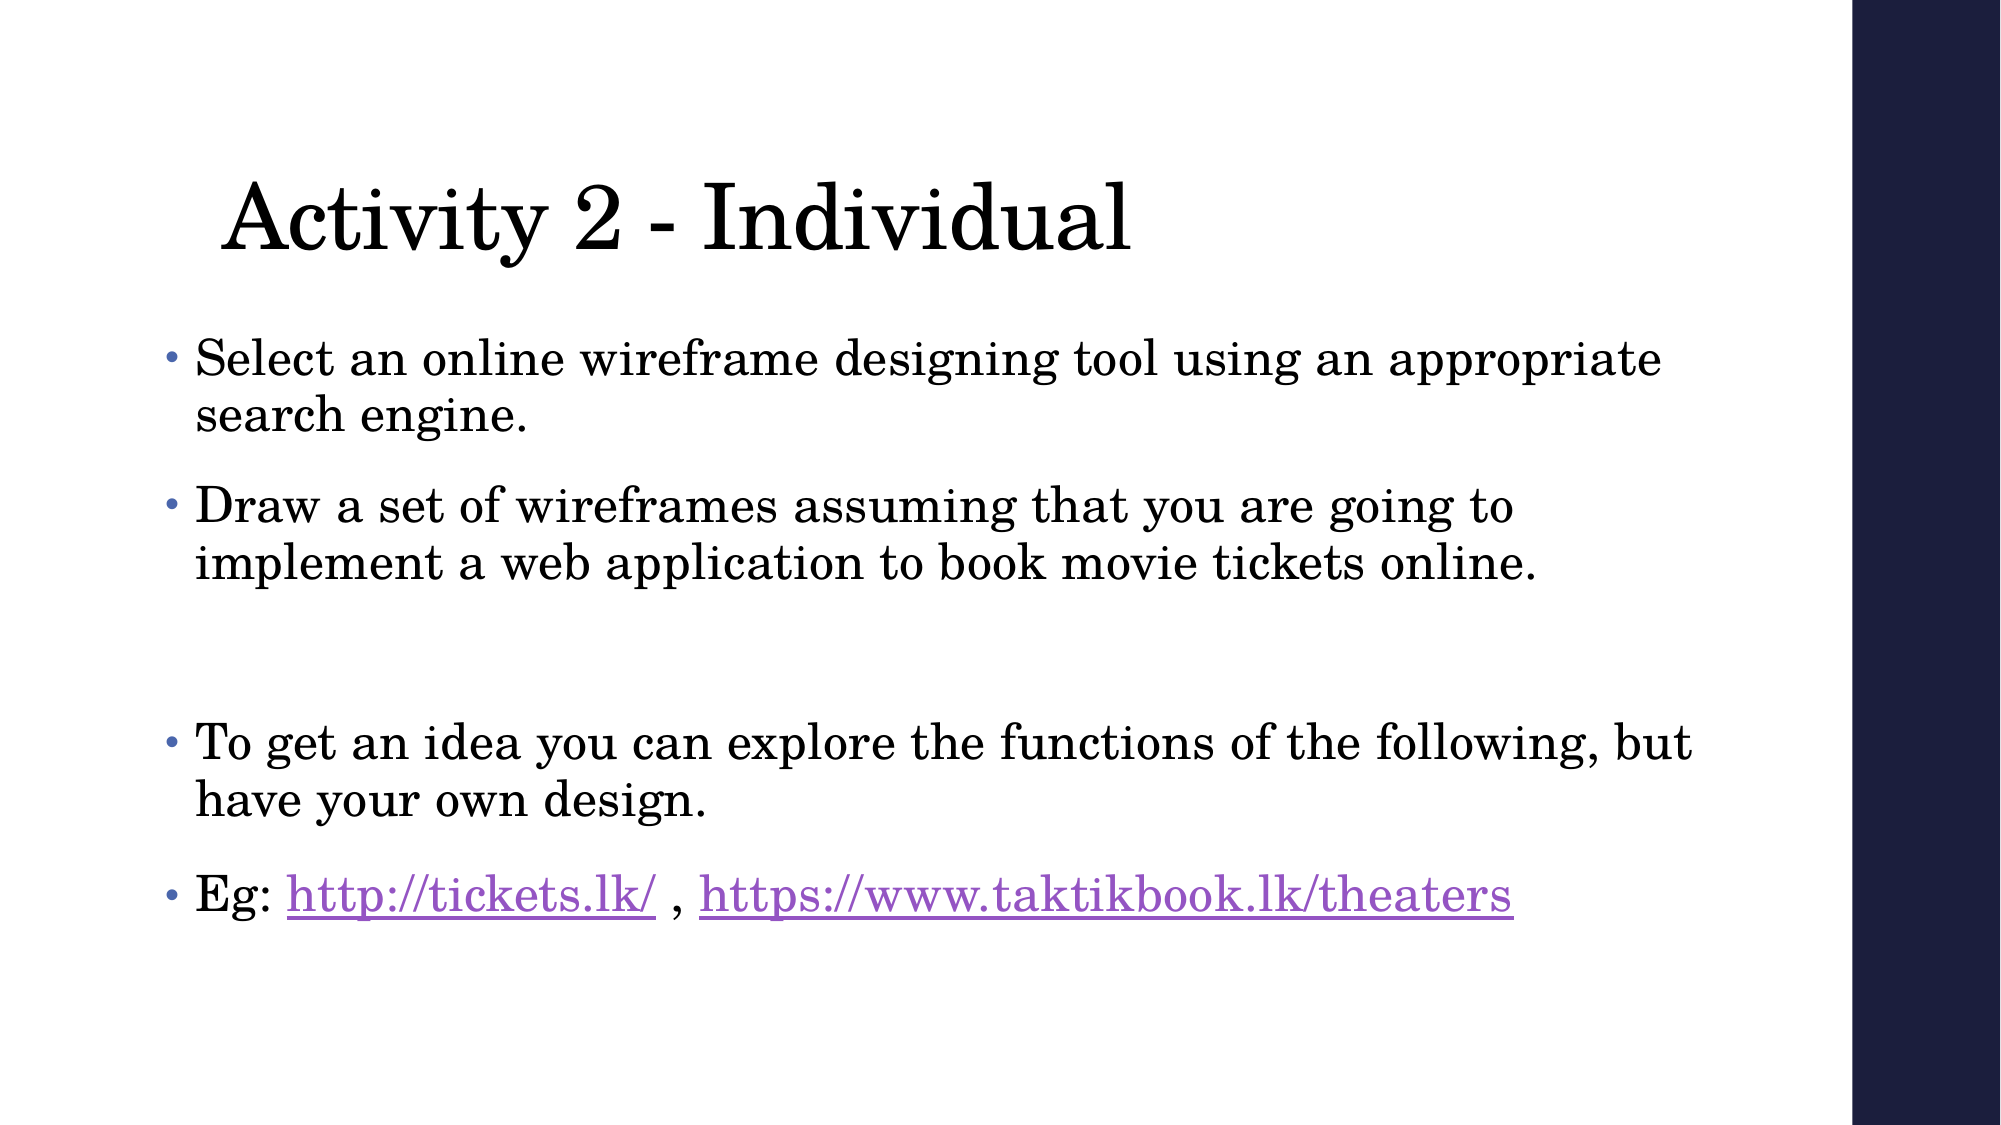

# Activity 2 - Individual
Select an online wireframe designing tool using an appropriate search engine.
Draw a set of wireframes assuming that you are going to implement a web application to book movie tickets online.

To get an idea you can explore the functions of the following, but have your own design.
Eg: http://tickets.lk/ , https://www.taktikbook.lk/theaters